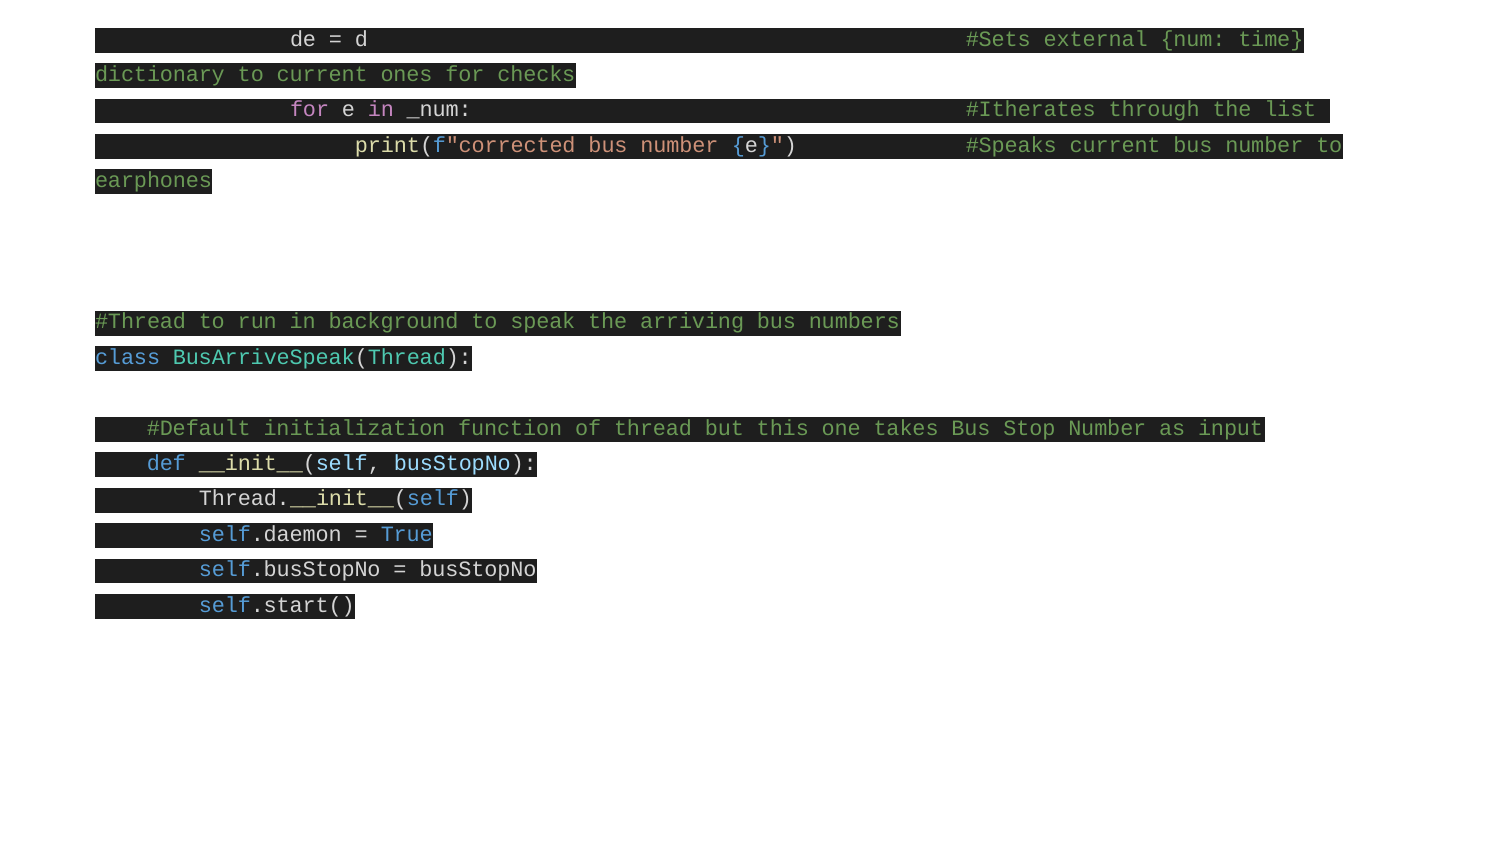

de = d                                              #Sets external {num: time} dictionary to current ones for checks
               for e in _num:                                      #Itherates through the list
                    print(f"corrected bus number {e}")             #Speaks current bus number to earphones

#Thread to run in background to speak the arriving bus numbers
class BusArriveSpeak(Thread):

    #Default initialization function of thread but this one takes Bus Stop Number as input
    def __init__(self, busStopNo):
        Thread.__init__(self)
        self.daemon = True
        self.busStopNo = busStopNo
        self.start()